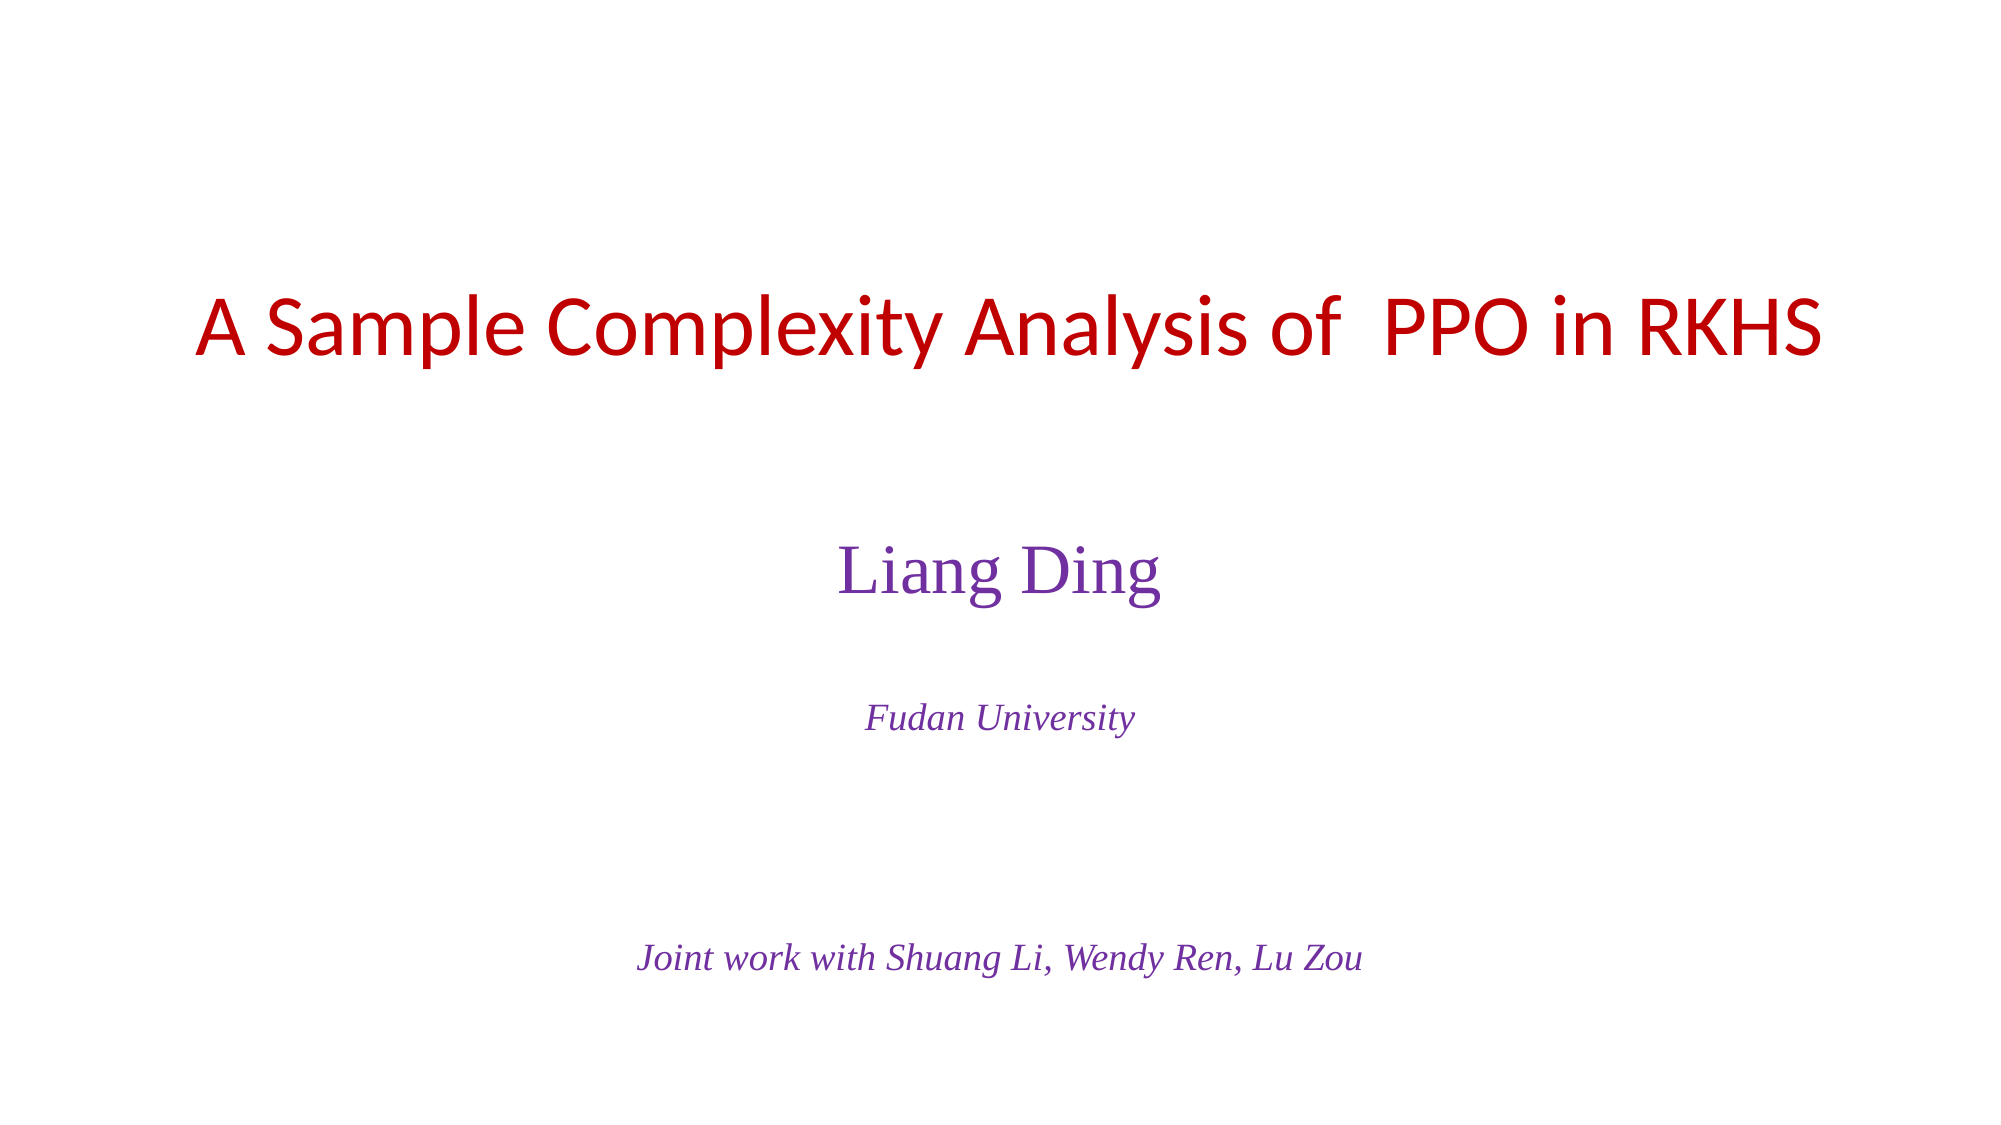

# A Sample Complexity Analysis of  PPO in RKHS
Liang Ding

Fudan University

Joint work with Shuang Li, Wendy Ren, Lu Zou